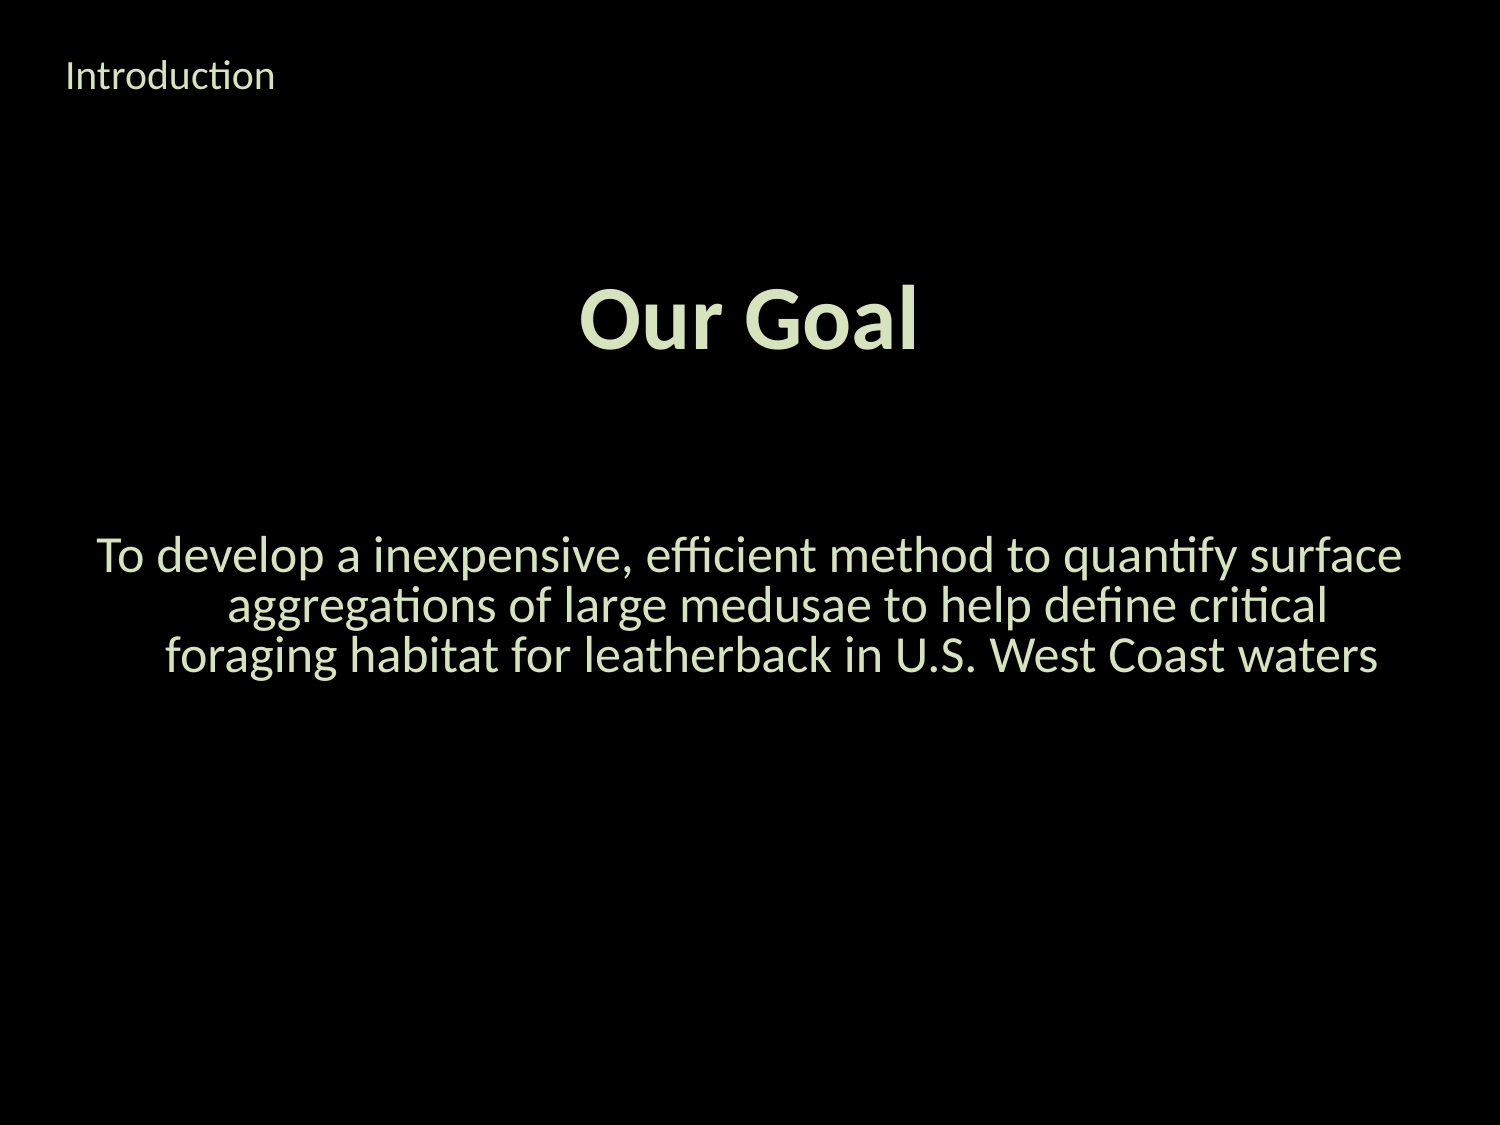

# Introduction
Our Goal
To develop a inexpensive, efficient method to quantify surface aggregations of large medusae to help define critical foraging habitat for leatherback in U.S. West Coast waters